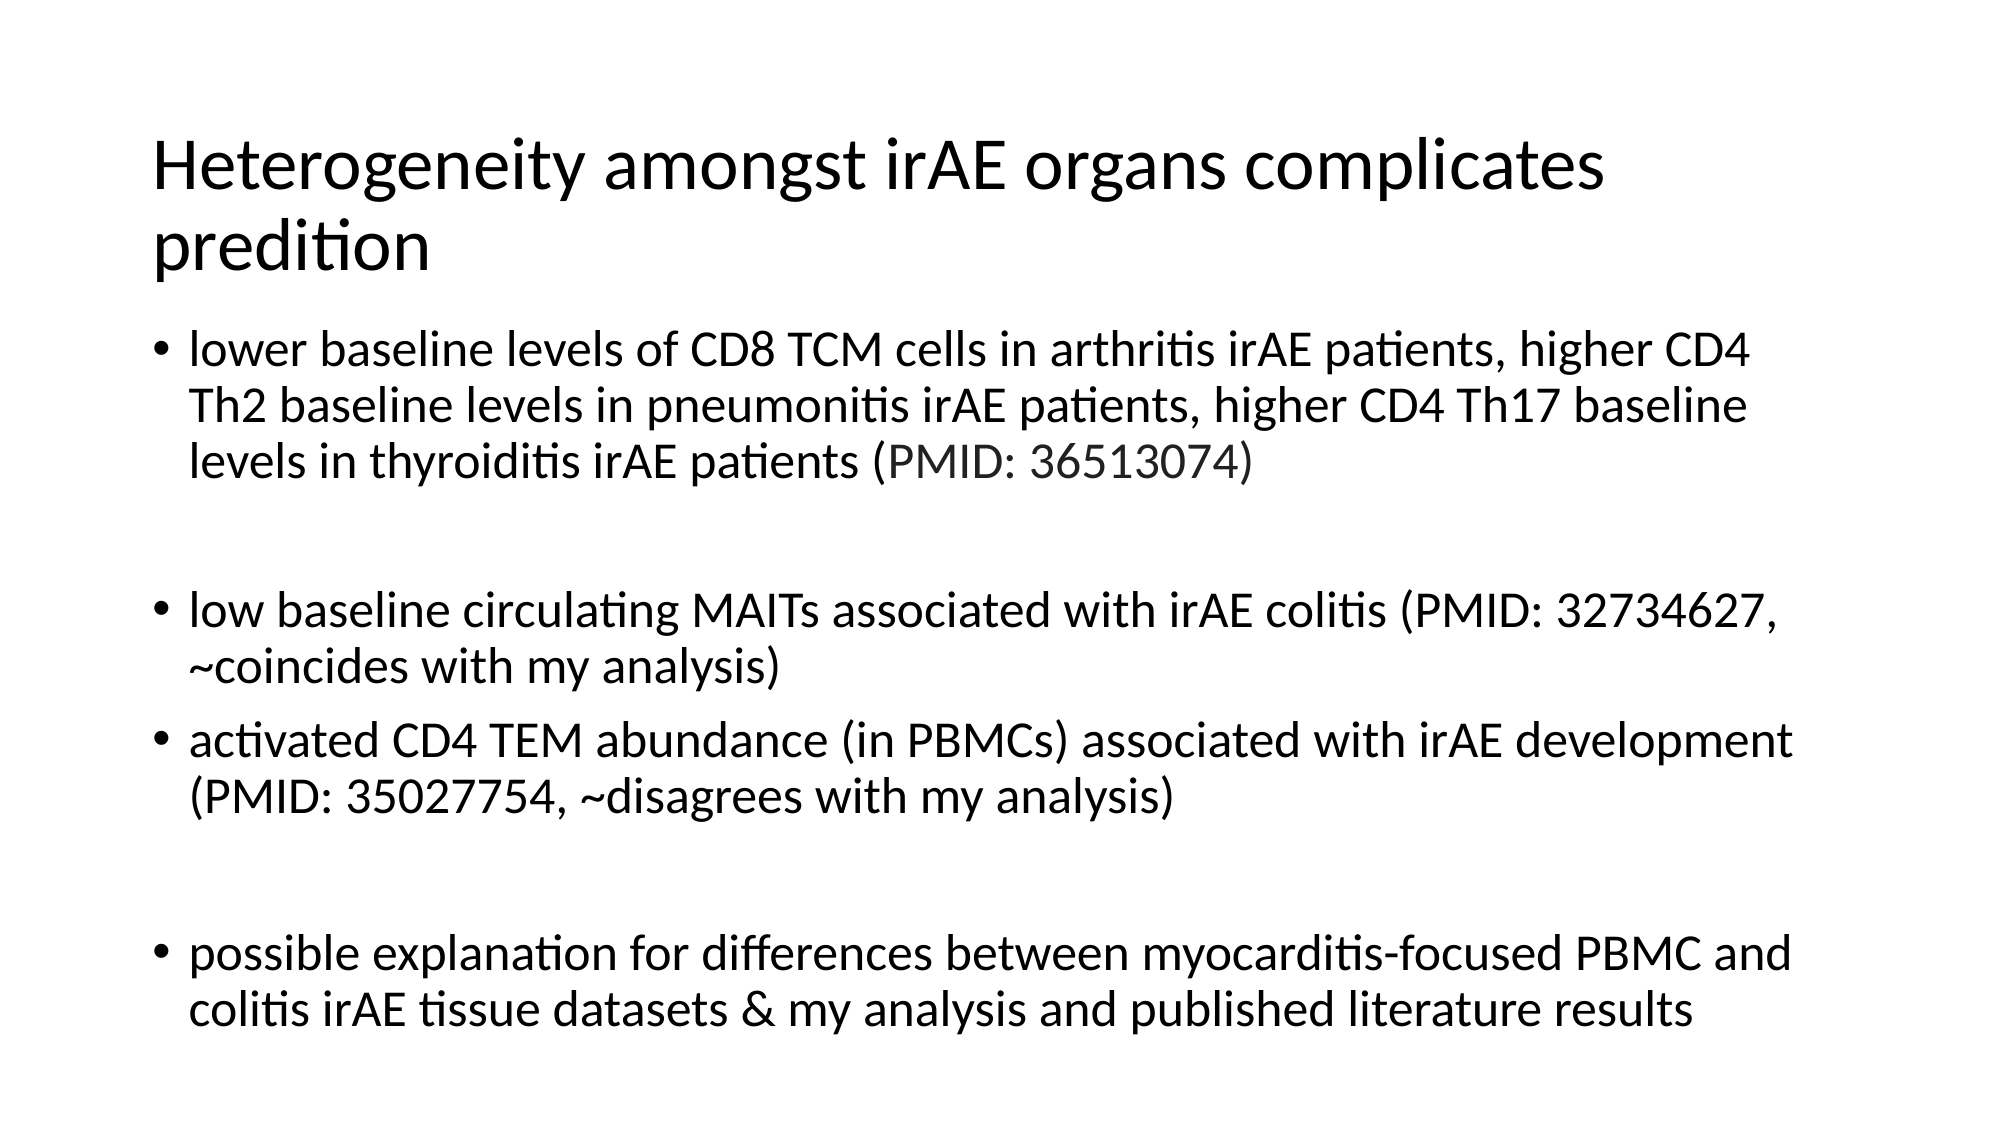

# Heterogeneity amongst irAE organs complicates predition
lower baseline levels of CD8 TCM cells in arthritis irAE patients, higher CD4 Th2 baseline levels in pneumonitis irAE patients, higher CD4 Th17 baseline levels in thyroiditis irAE patients (PMID: 36513074)

low baseline circulating MAITs associated with irAE colitis (PMID: 32734627, ~coincides with my analysis)
activated CD4 TEM abundance (in PBMCs) associated with irAE development (PMID: 35027754, ~disagrees with my analysis)

possible explanation for differences between myocarditis-focused PBMC and colitis irAE tissue datasets & my analysis and published literature results